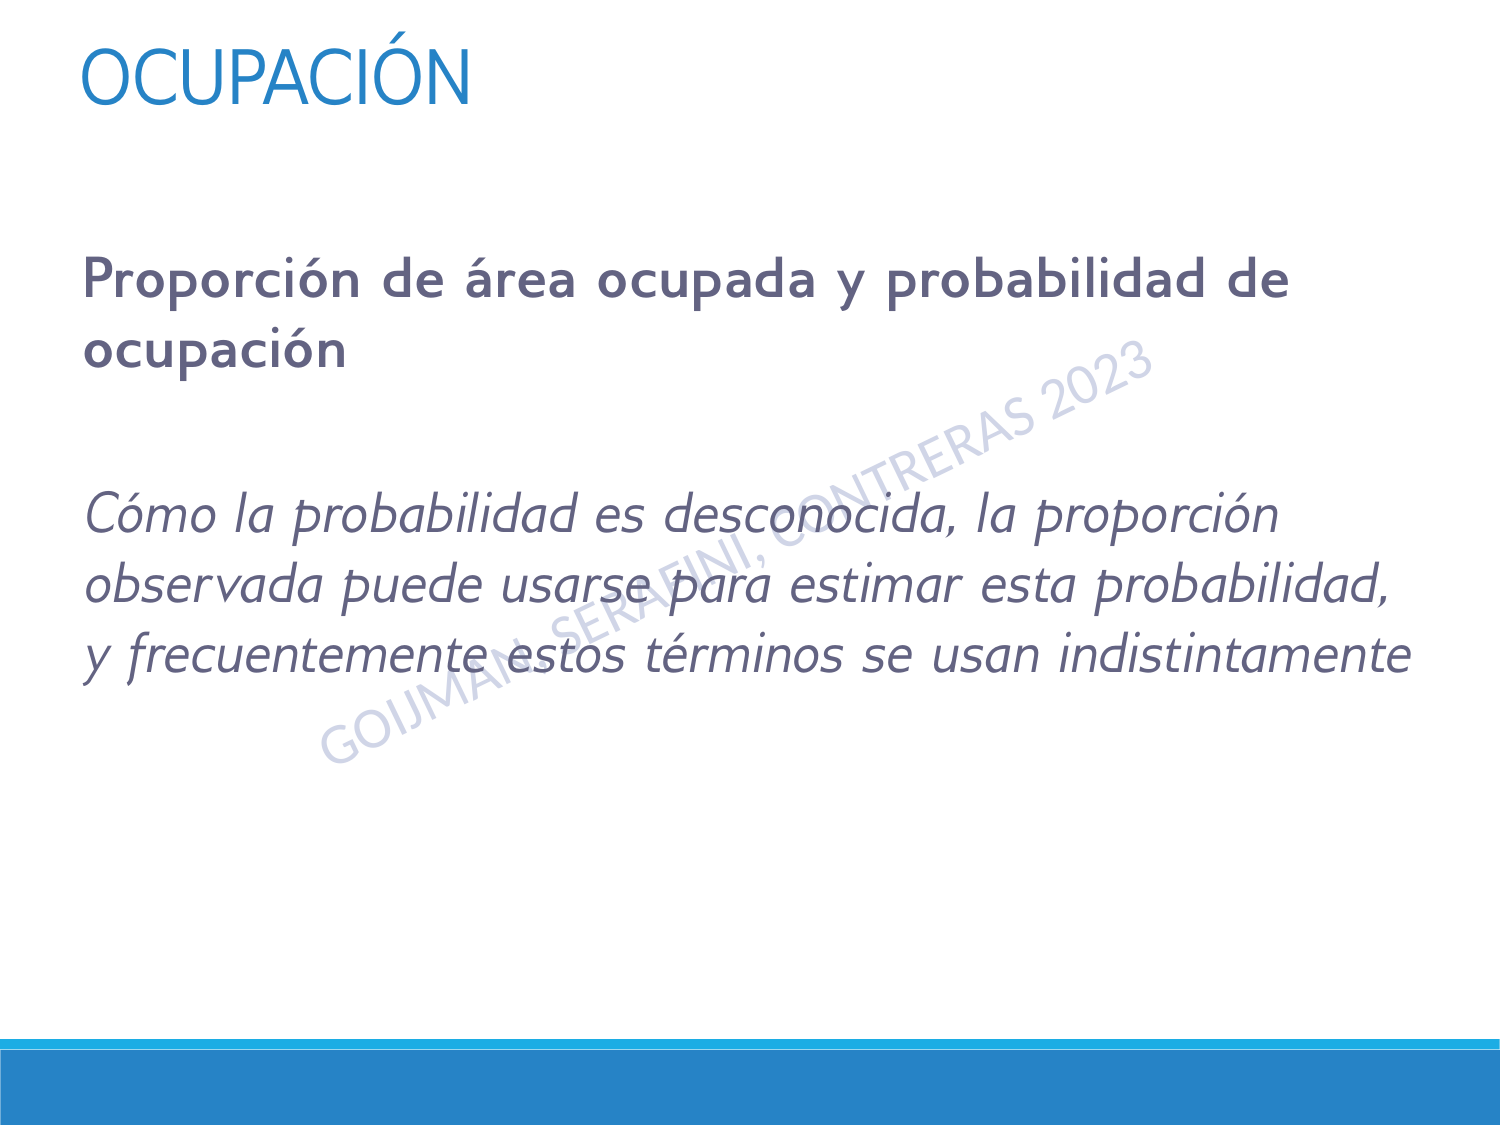

OCUPACIÓN
Proporción de área ocupada y probabilidad de ocupación

Cómo la probabilidad es desconocida, la proporción observada puede usarse para estimar esta probabilidad, y frecuentemente estos términos se usan indistintamente